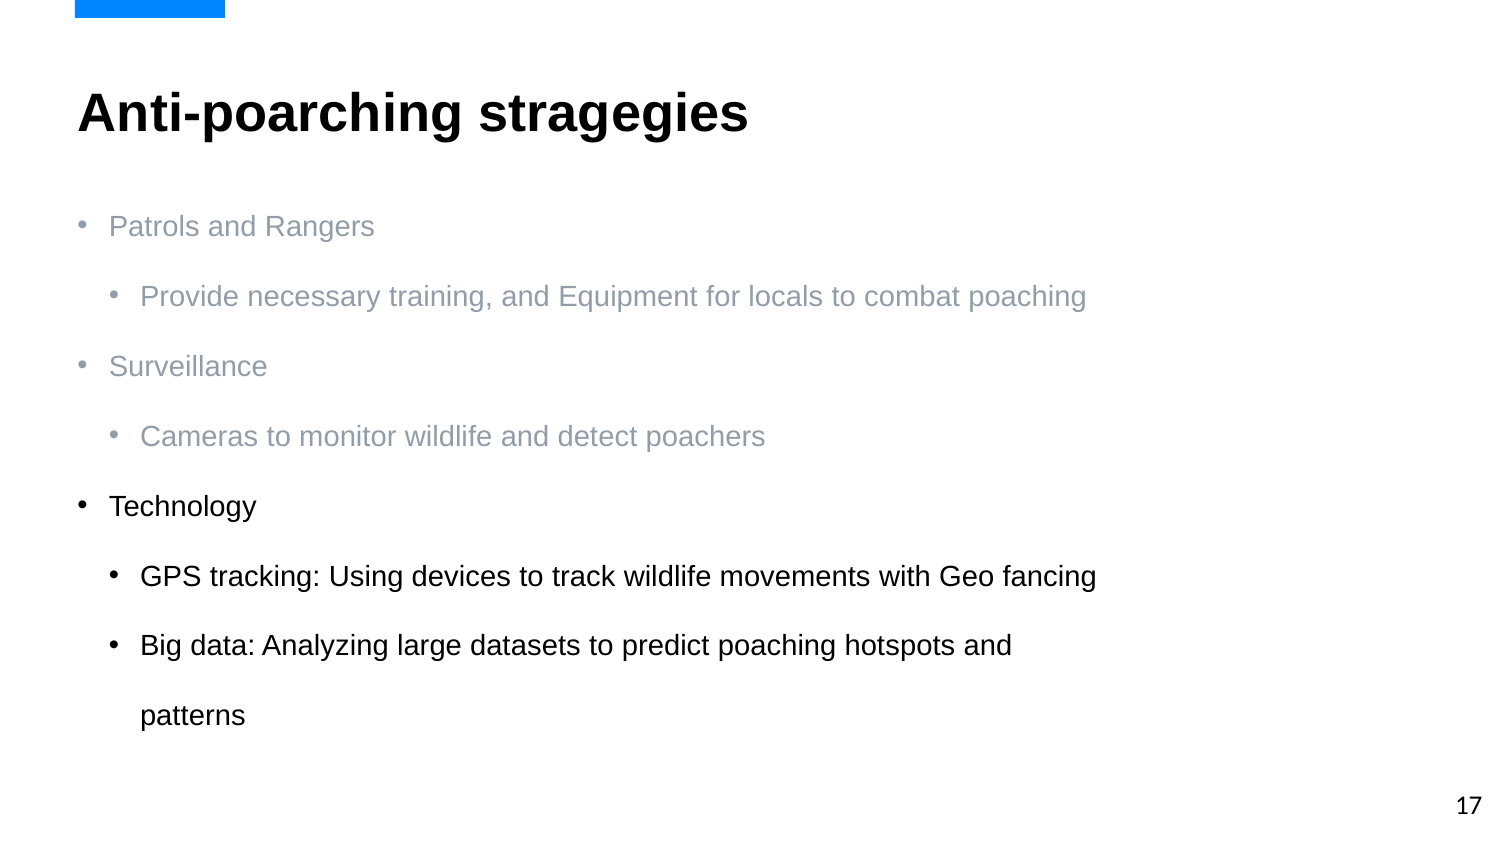

Anti-poarching stragegies
Patrols and Rangers
Provide necessary training, and Equipment for locals to combat poaching
Surveillance
Cameras to monitor wildlife and detect poachers
Technology
GPS tracking: Using devices to track wildlife movements with Geo fancing
Big data: Analyzing large datasets to predict poaching hotspots and patterns
17